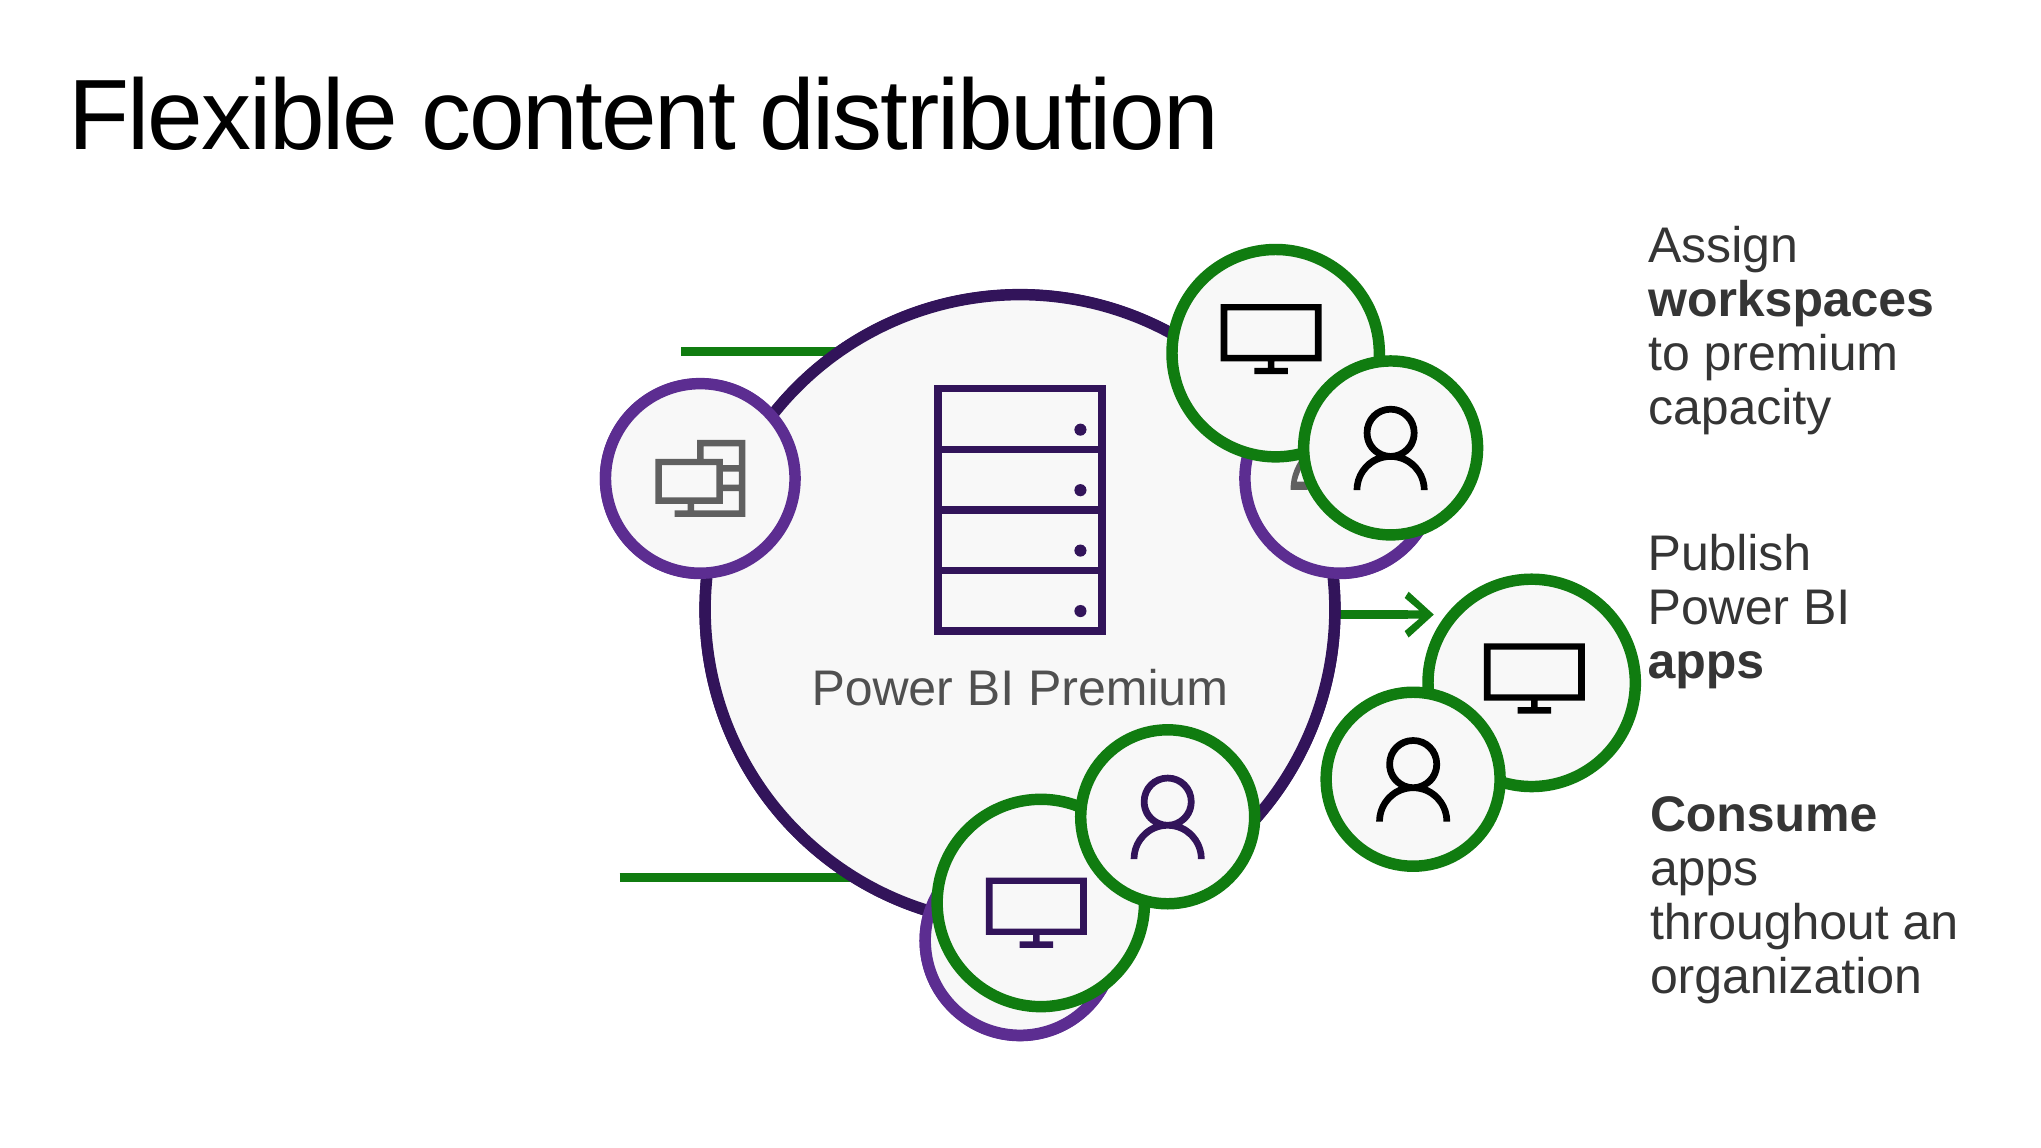

# Flexible content distribution
Assign
workspaces
to premium
capacity

Power BI Premium

Publish
Power BI
apps

Premium capacity

Consume apps throughout an organization